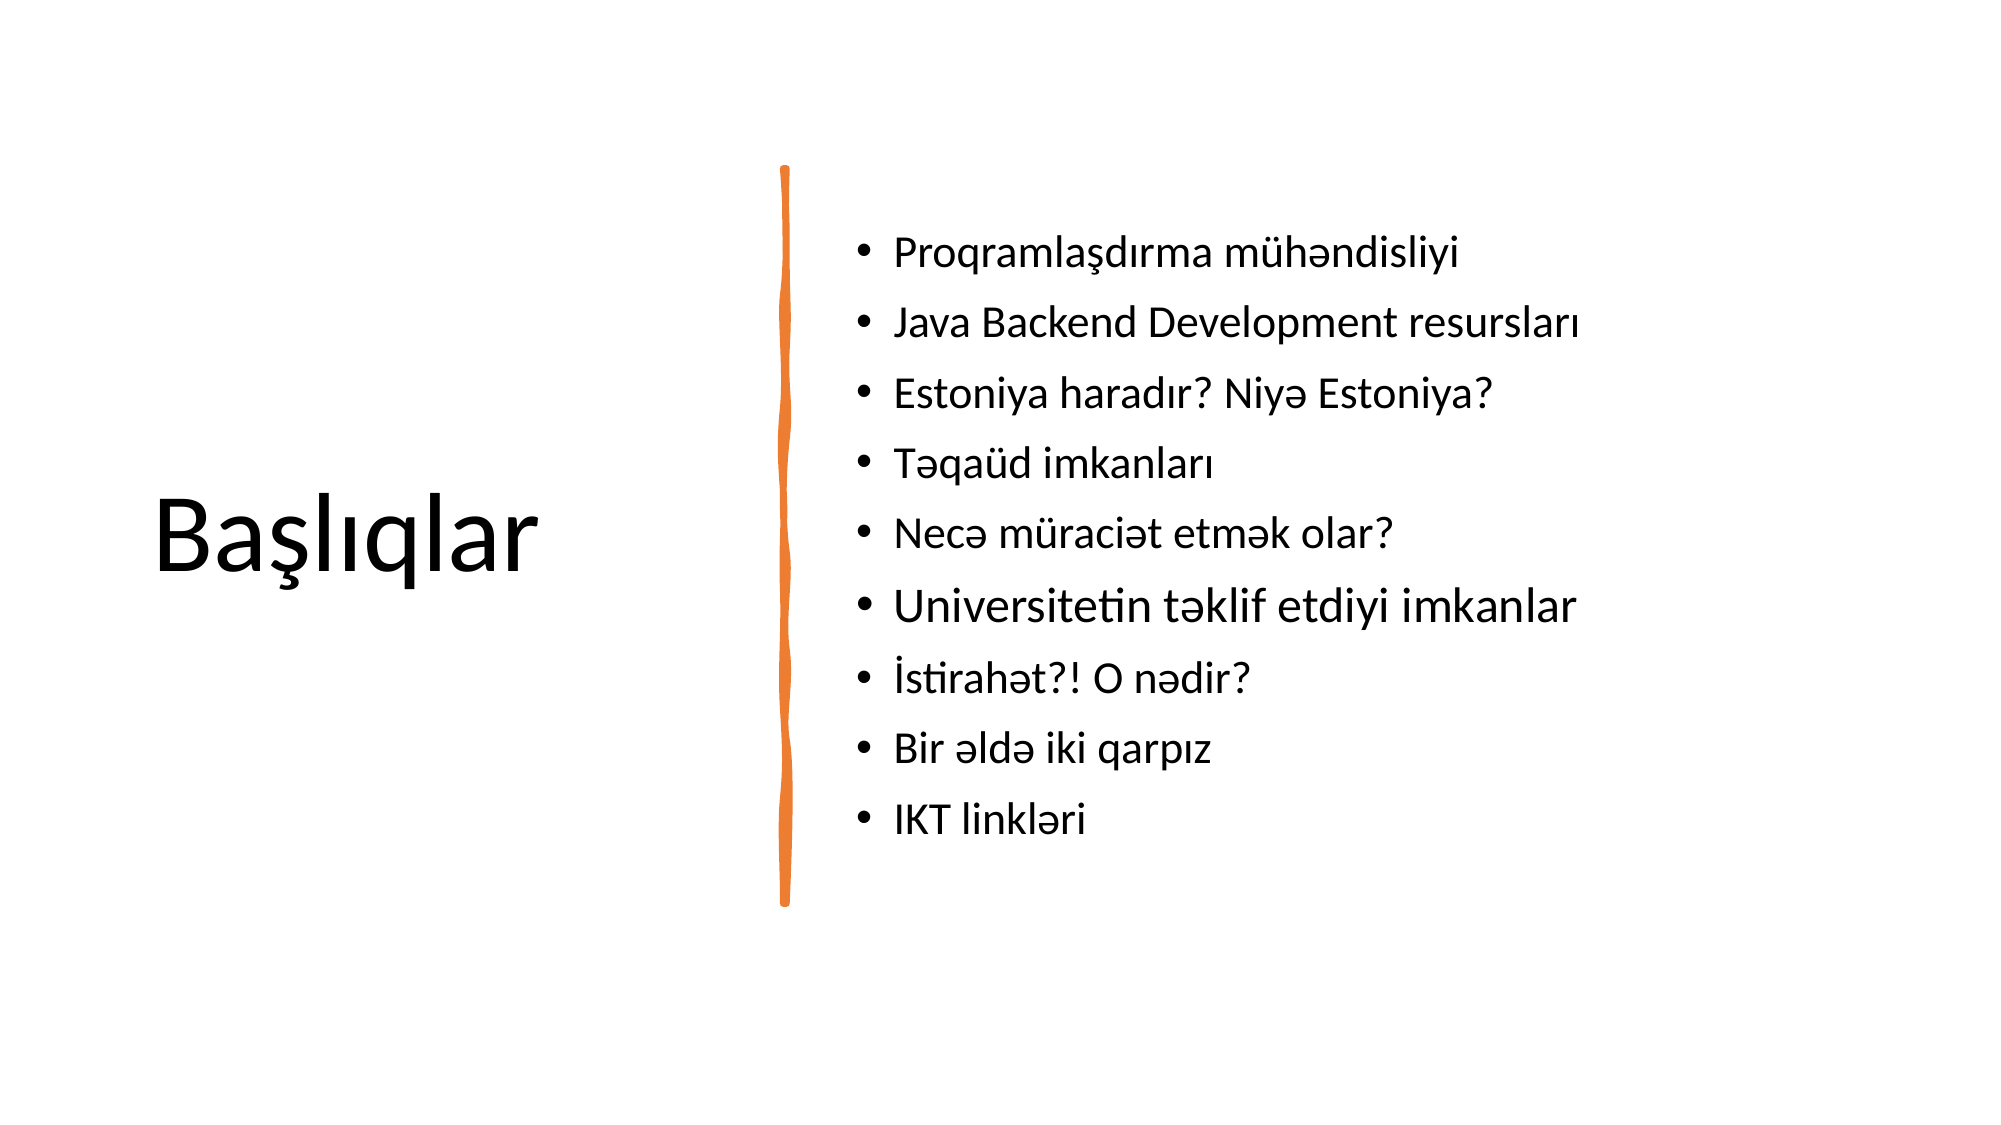

# Başlıqlar
Proqramlaşdırma mühəndisliyi
Java Backend Development resursları
Estoniya haradır? Niyə Estoniya?
Təqaüd imkanları
Necə müraciət etmək olar?
Universitetin təklif etdiyi imkanlar
İstirahət?! O nədir?
Bir əldə iki qarpız
IKT linkləri